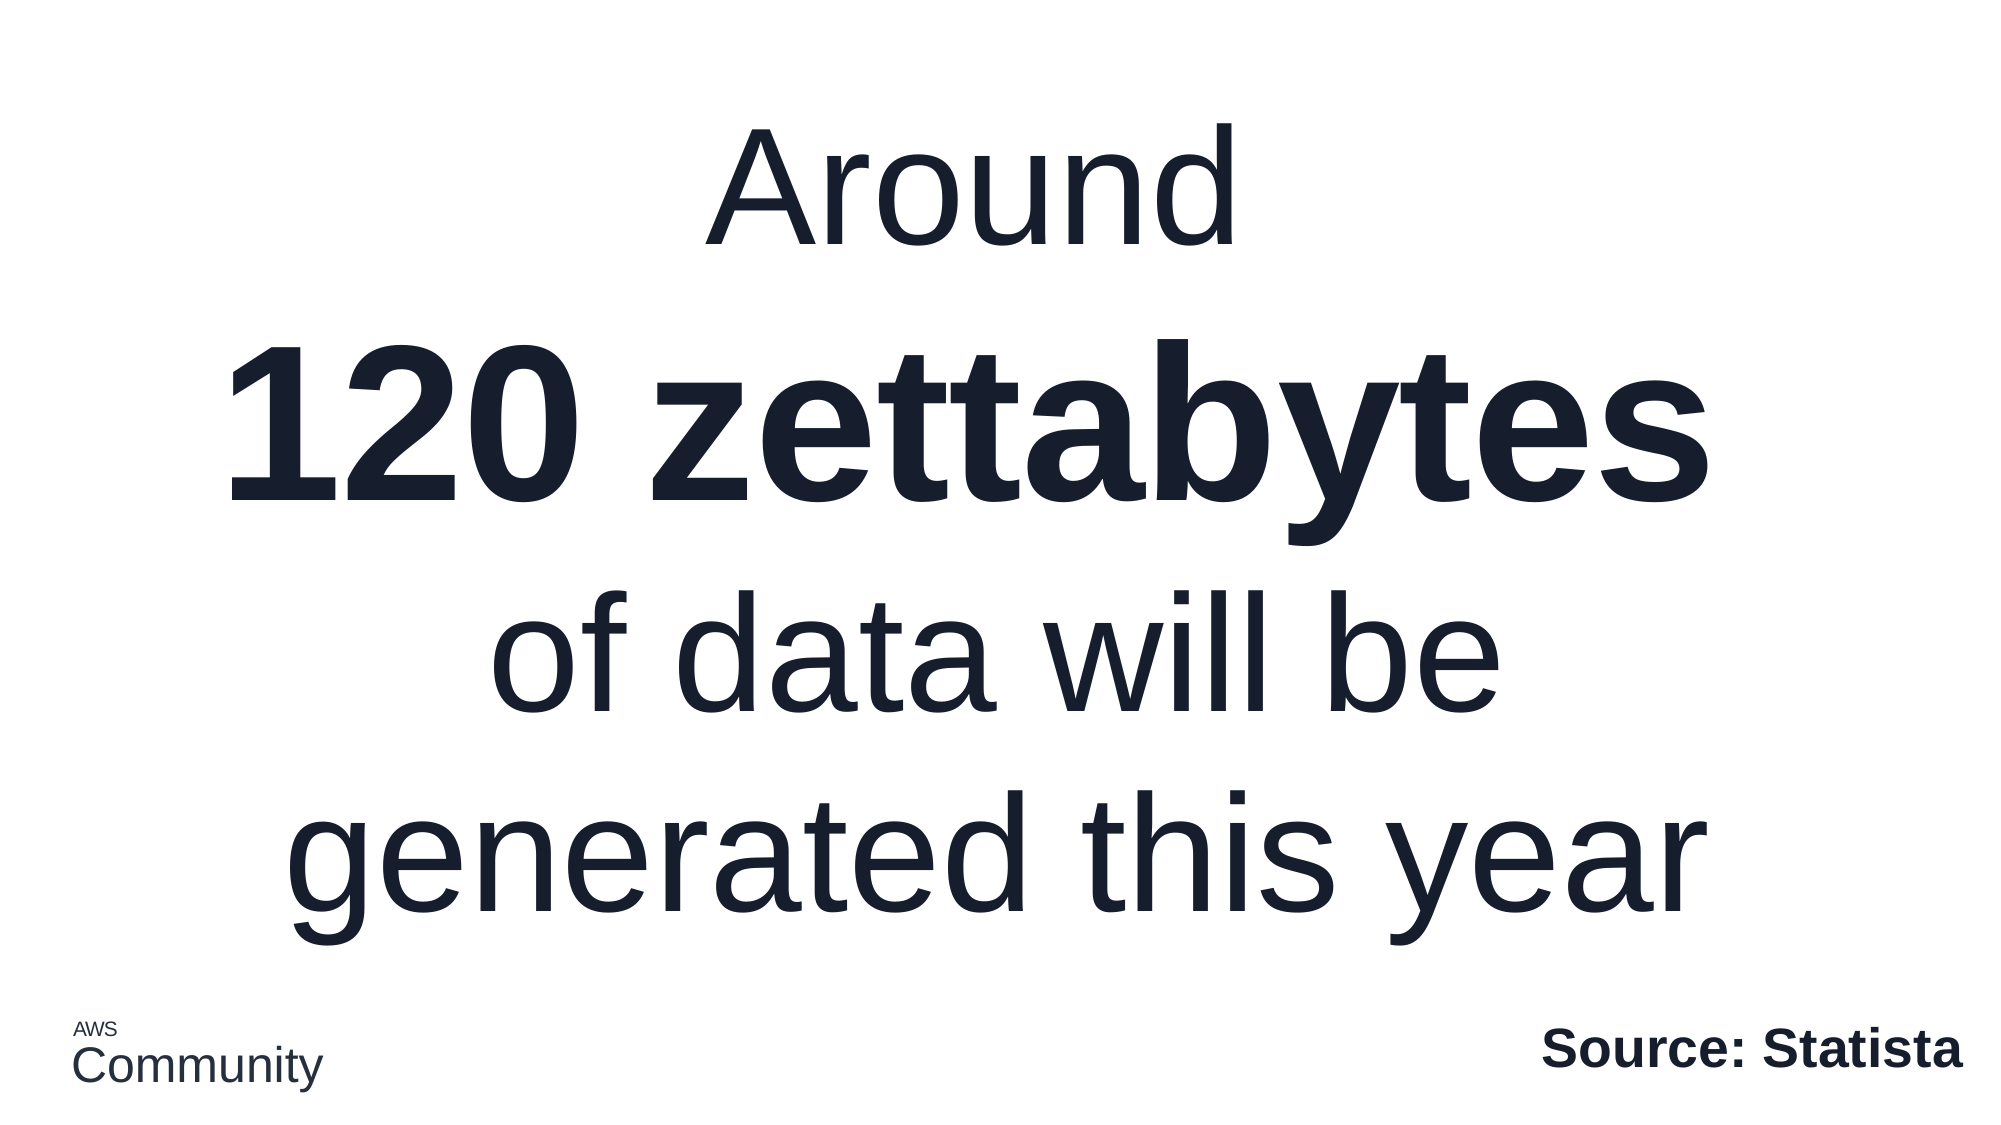

Around
120 zettabytes
of data will be generated this year
Source: Statista